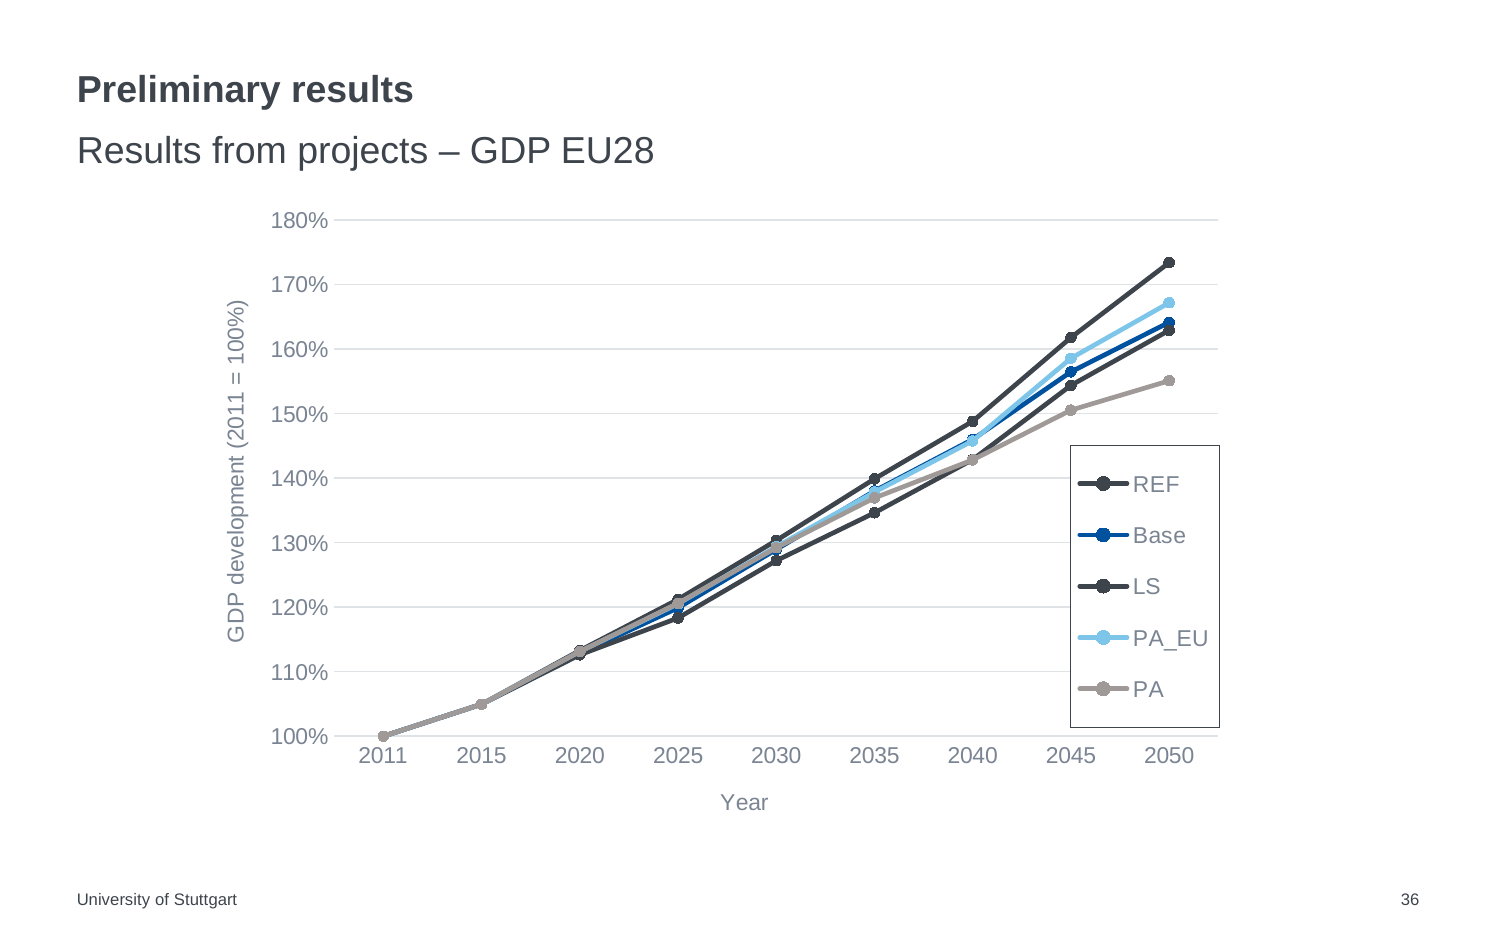

# Preliminary results
Results from projects – GDP EU28

### Chart

| Category | REF | Base | LS | PA_EU | PA |
|---|---|---|---|---|---|
| 2011 | 1.0 | 1.0 | 1.0 | 1.0 | 1.0 |
| 2015 | 1.0495302353008369 | 1.0495444049117066 | 1.049556916162934 | 1.049546532278329 | 1.049546532278329 |
| 2020 | 1.1327781287367982 | 1.1284941509573396 | 1.1260701770487183 | 1.1311278579816353 | 1.1311278579816353 |
| 2025 | 1.211951696340048 | 1.198843883640935 | 1.1831893675211136 | 1.2051313044568226 | 1.2059318664463603 |
| 2030 | 1.3030606895816172 | 1.289218057759841 | 1.271941427665761 | 1.293555143077022 | 1.291804289207155 |
| 2035 | 1.3986564301210784 | 1.37987609864883 | 1.3460300723310679 | 1.3781868685409027 | 1.3691270371514563 |
| 2040 | 1.4877338711256343 | 1.4597613674734276 | 1.42852268518232 | 1.4574496939347665 | 1.4280184286794764 |
| 2045 | 1.6175350522259306 | 1.564447047659631 | 1.5435128023618674 | 1.5854839158392133 | 1.5051123283238028 |
| 2050 | 1.7335249839886449 | 1.6411309948716435 | 1.6287422212101 | 1.6714500375859809 | 1.5506506082464244 |
University of Stuttgart
36